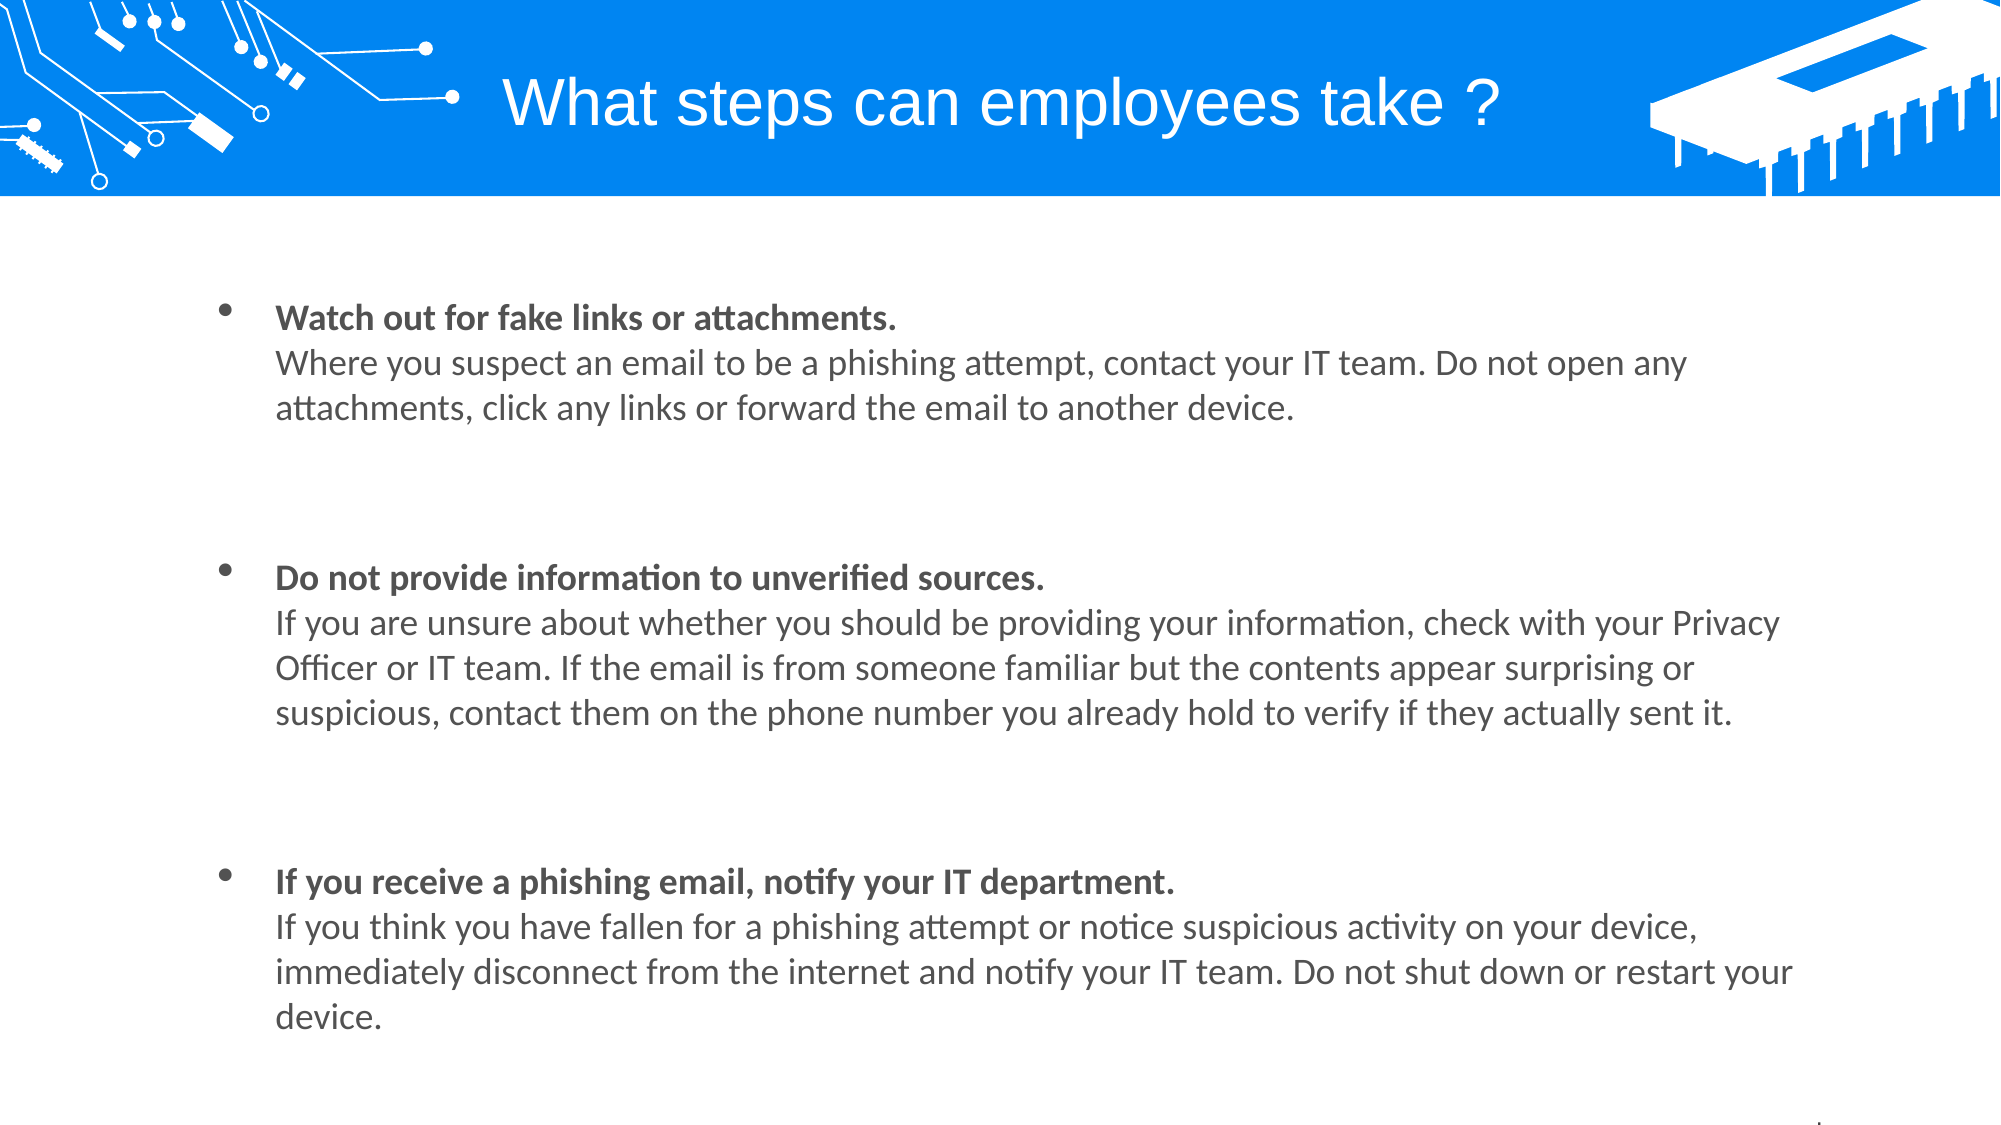

What steps can employees take ?

Watch out for fake links or attachments.
Where you suspect an email to be a phishing attempt, contact your IT team. Do not open any attachments, click any links or forward the email to another device.
Do not provide information to unverified sources.
If you are unsure about whether you should be providing your information, check with your Privacy Officer or IT team. If the email is from someone familiar but the contents appear surprising or suspicious, contact them on the phone number you already hold to verify if they actually sent it.
If you receive a phishing email, notify your IT department.
If you think you have fallen for a phishing attempt or notice suspicious activity on your device, immediately disconnect from the internet and notify your IT team. Do not shut down or restart your device.
.